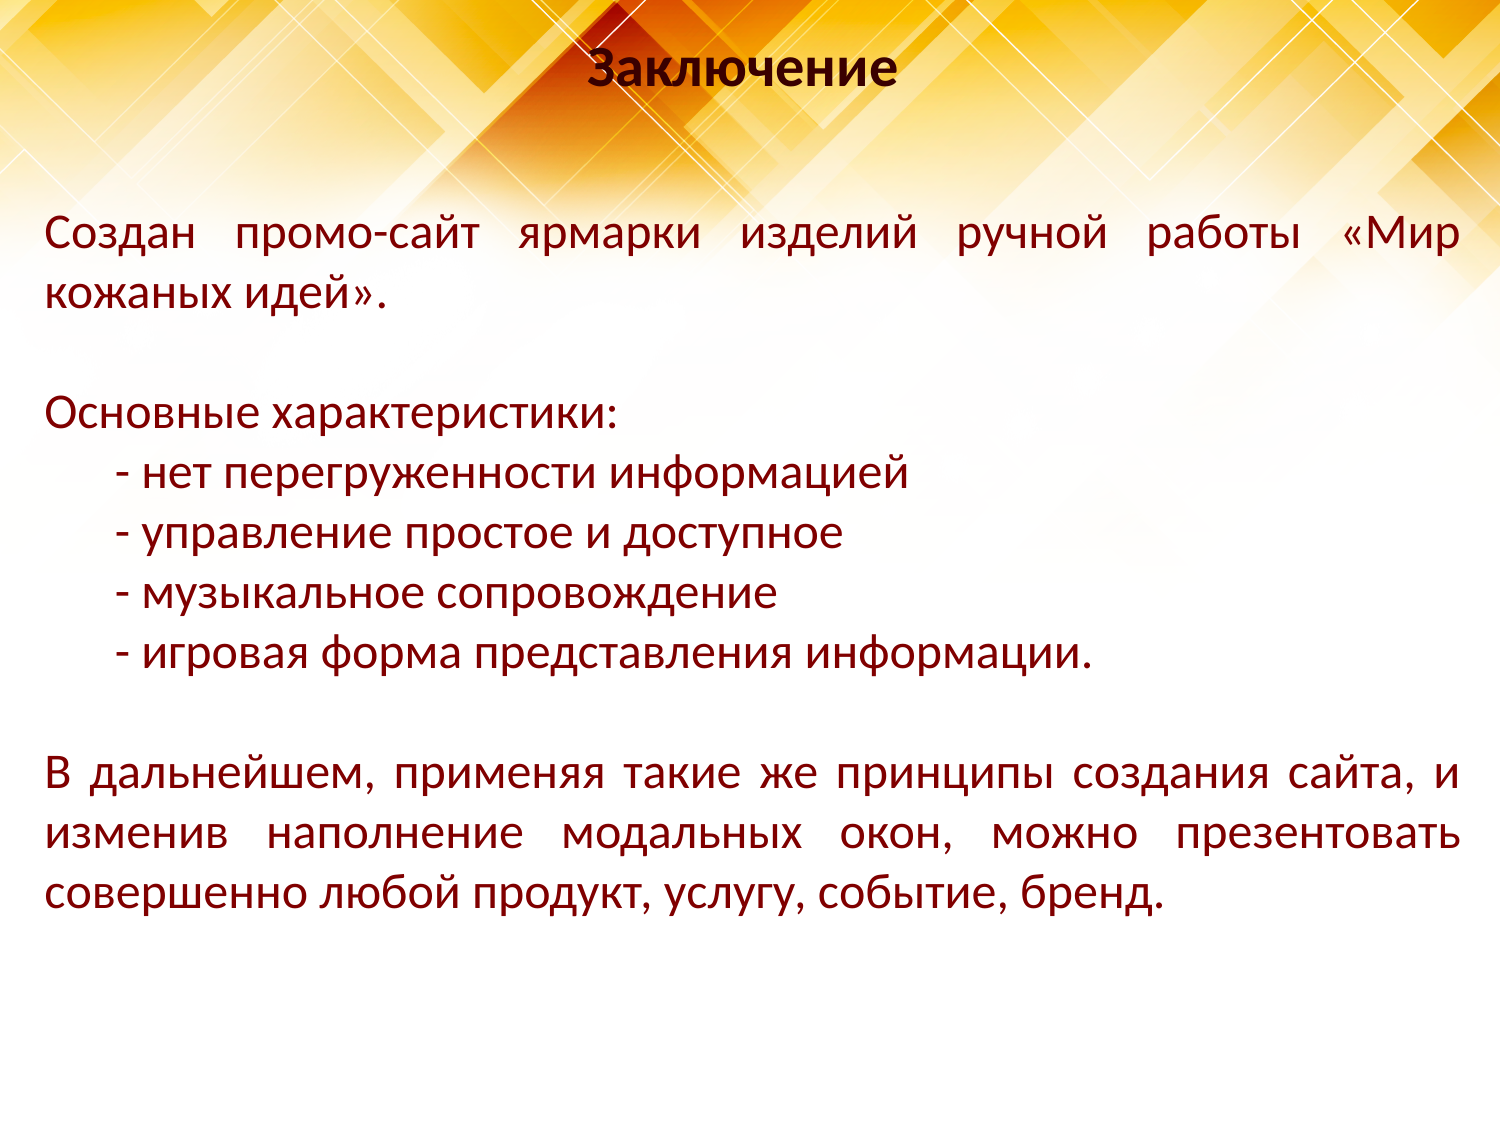

Заключение
Создан промо-сайт ярмарки изделий ручной работы «Мир кожаных идей».

Основные характеристики:
 - нет перегруженности информацией
 - управление простое и доступное
 - музыкальное сопровождение
 - игровая форма представления информации.

В дальнейшем, применяя такие же принципы создания сайта, и изменив наполнение модальных окон, можно презентовать совершенно любой продукт, услугу, событие, бренд.